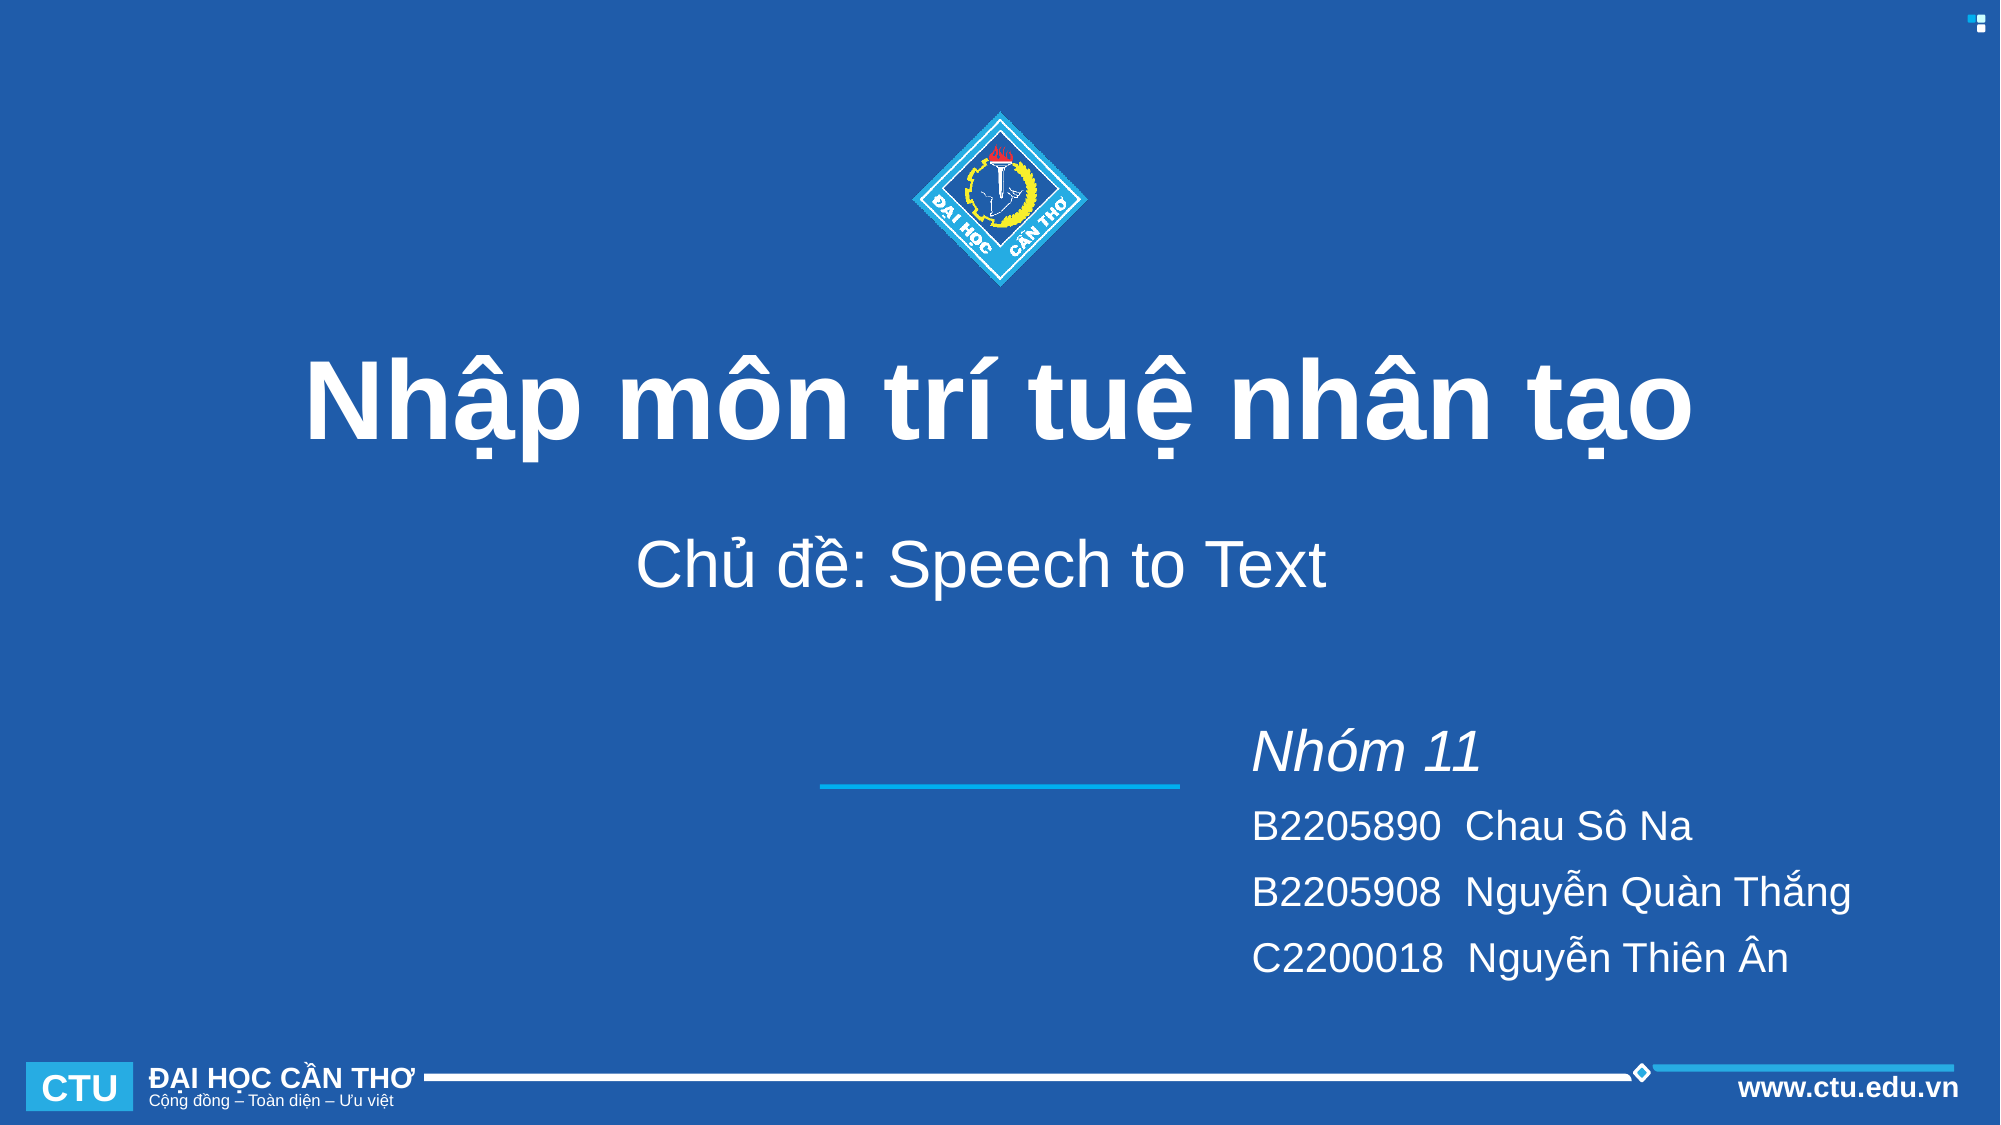

# Nhập môn trí tuệ nhân tạo
Chủ đề: Speech to Text
Nhóm 11
B2205890  Chau Sô Na
B2205908  Nguyễn Quàn Thắng
C2200018  Nguyễn Thiên Ân